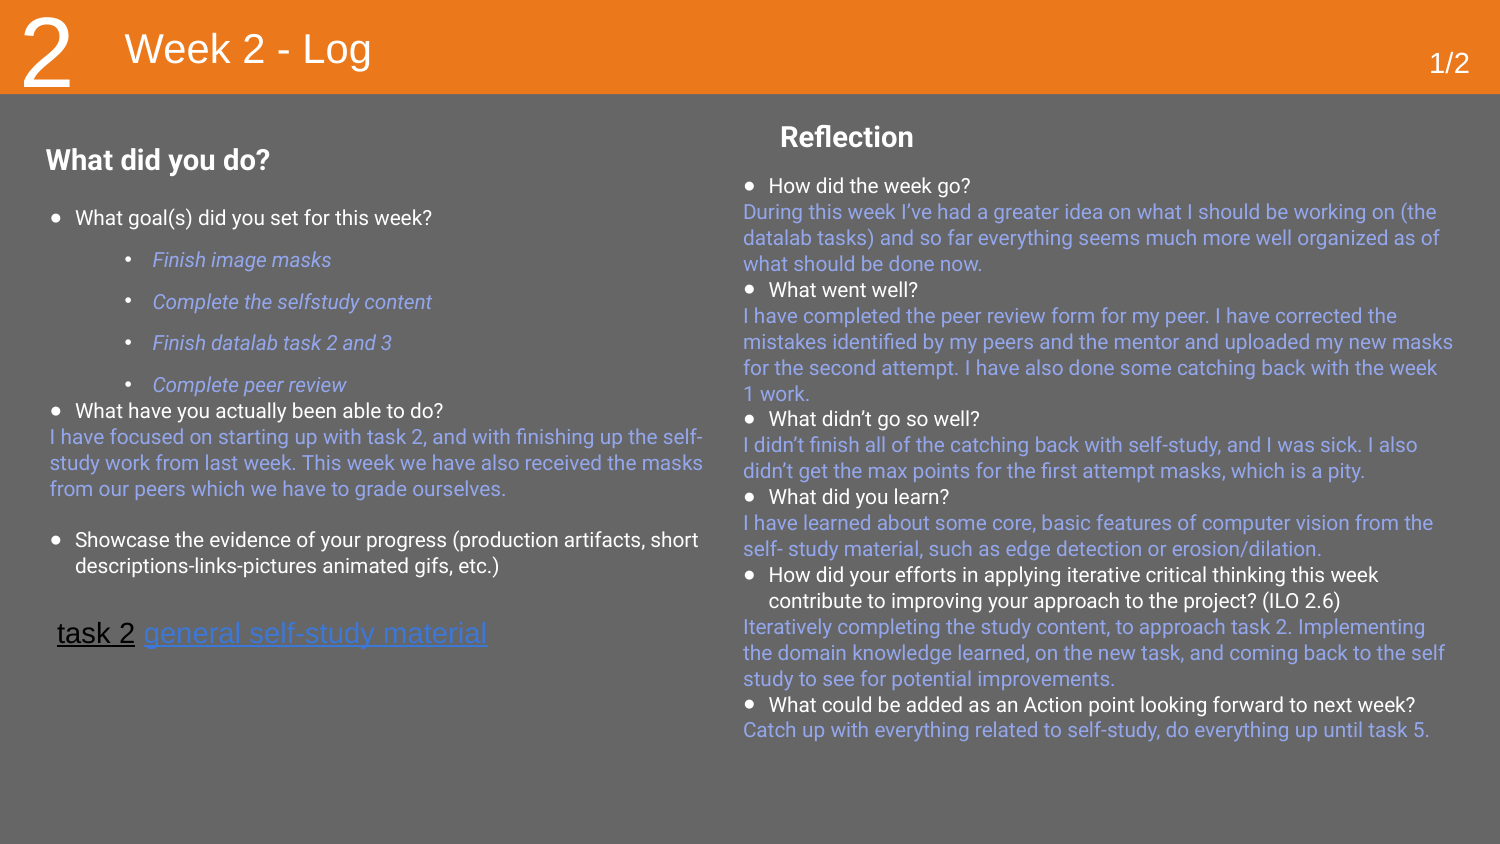

2
# Week 2 - Log
1/2

Reflection
What did you do?
How did the week go?
During this week I’ve had a greater idea on what I should be working on (the datalab tasks) and so far everything seems much more well organized as of what should be done now.
What went well?
I have completed the peer review form for my peer. I have corrected the mistakes identified by my peers and the mentor and uploaded my new masks for the second attempt. I have also done some catching back with the week 1 work.
What didn’t go so well?
I didn’t finish all of the catching back with self-study, and I was sick. I also didn’t get the max points for the first attempt masks, which is a pity.
What did you learn?
I have learned about some core, basic features of computer vision from the self- study material, such as edge detection or erosion/dilation.
How did your efforts in applying iterative critical thinking this week contribute to improving your approach to the project? (ILO 2.6)
Iteratively completing the study content, to approach task 2. Implementing the domain knowledge learned, on the new task, and coming back to the self study to see for potential improvements.
What could be added as an Action point looking forward to next week?
Catch up with everything related to self-study, do everything up until task 5.
What goal(s) did you set for this week?
Finish image masks
Complete the selfstudy content
Finish datalab task 2 and 3
Complete peer review
What have you actually been able to do?
I have focused on starting up with task 2, and with finishing up the self-study work from last week. This week we have also received the masks from our peers which we have to grade ourselves.

Showcase the evidence of your progress (production artifacts, short descriptions-links-pictures animated gifs, etc.)
task 2 general self-study material